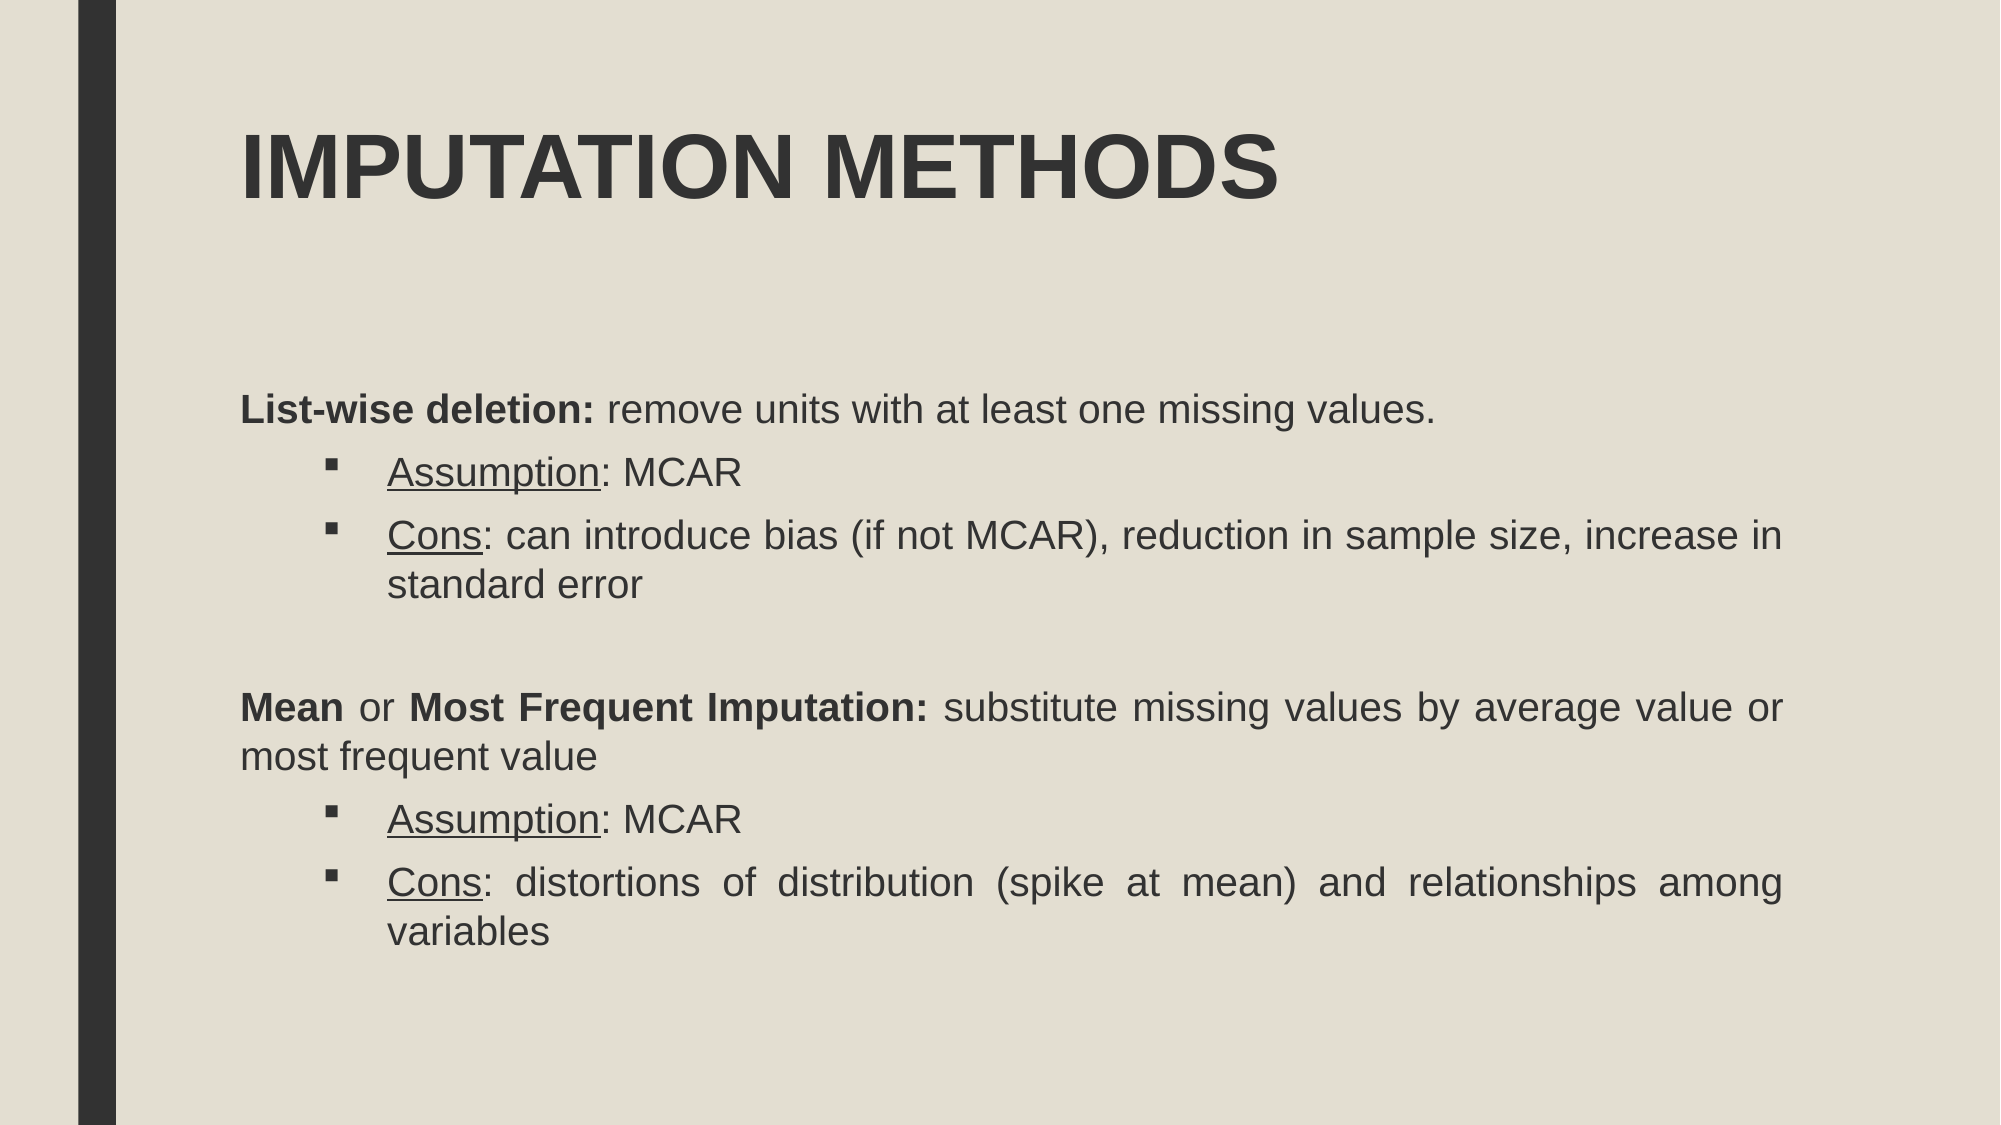

# IMPUTATION METHODS
List-wise deletion: remove units with at least one missing values.
Assumption: MCAR
Cons: can introduce bias (if not MCAR), reduction in sample size, increase in standard error

Mean or Most Frequent Imputation: substitute missing values by average value or most frequent value
Assumption: MCAR
Cons: distortions of distribution (spike at mean) and relationships among variables